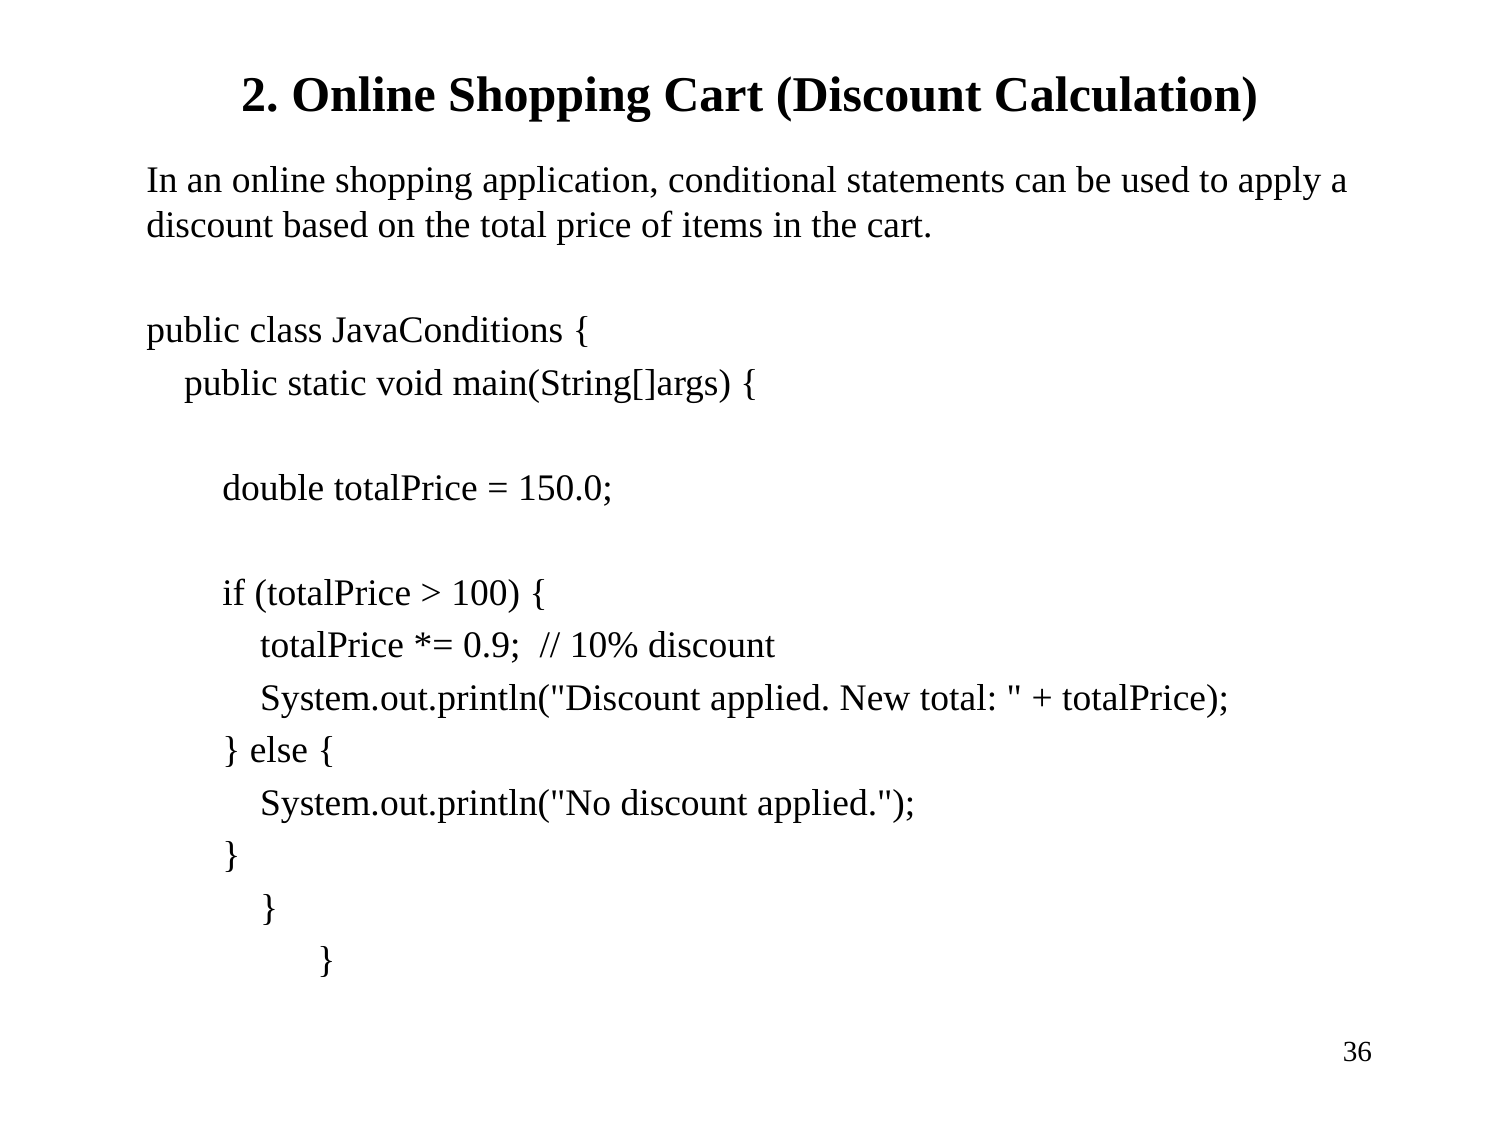

# 2. Online Shopping Cart (Discount Calculation)
In an online shopping application, conditional statements can be used to apply a discount based on the total price of items in the cart.

public class JavaConditions {
    public static void main(String[]args) {

        double totalPrice = 150.0;

        if (totalPrice > 100) {
            totalPrice *= 0.9;  // 10% discount
            System.out.println("Discount applied. New total: " + totalPrice);
        } else {
            System.out.println("No discount applied.");
        }
            }
                  }
36